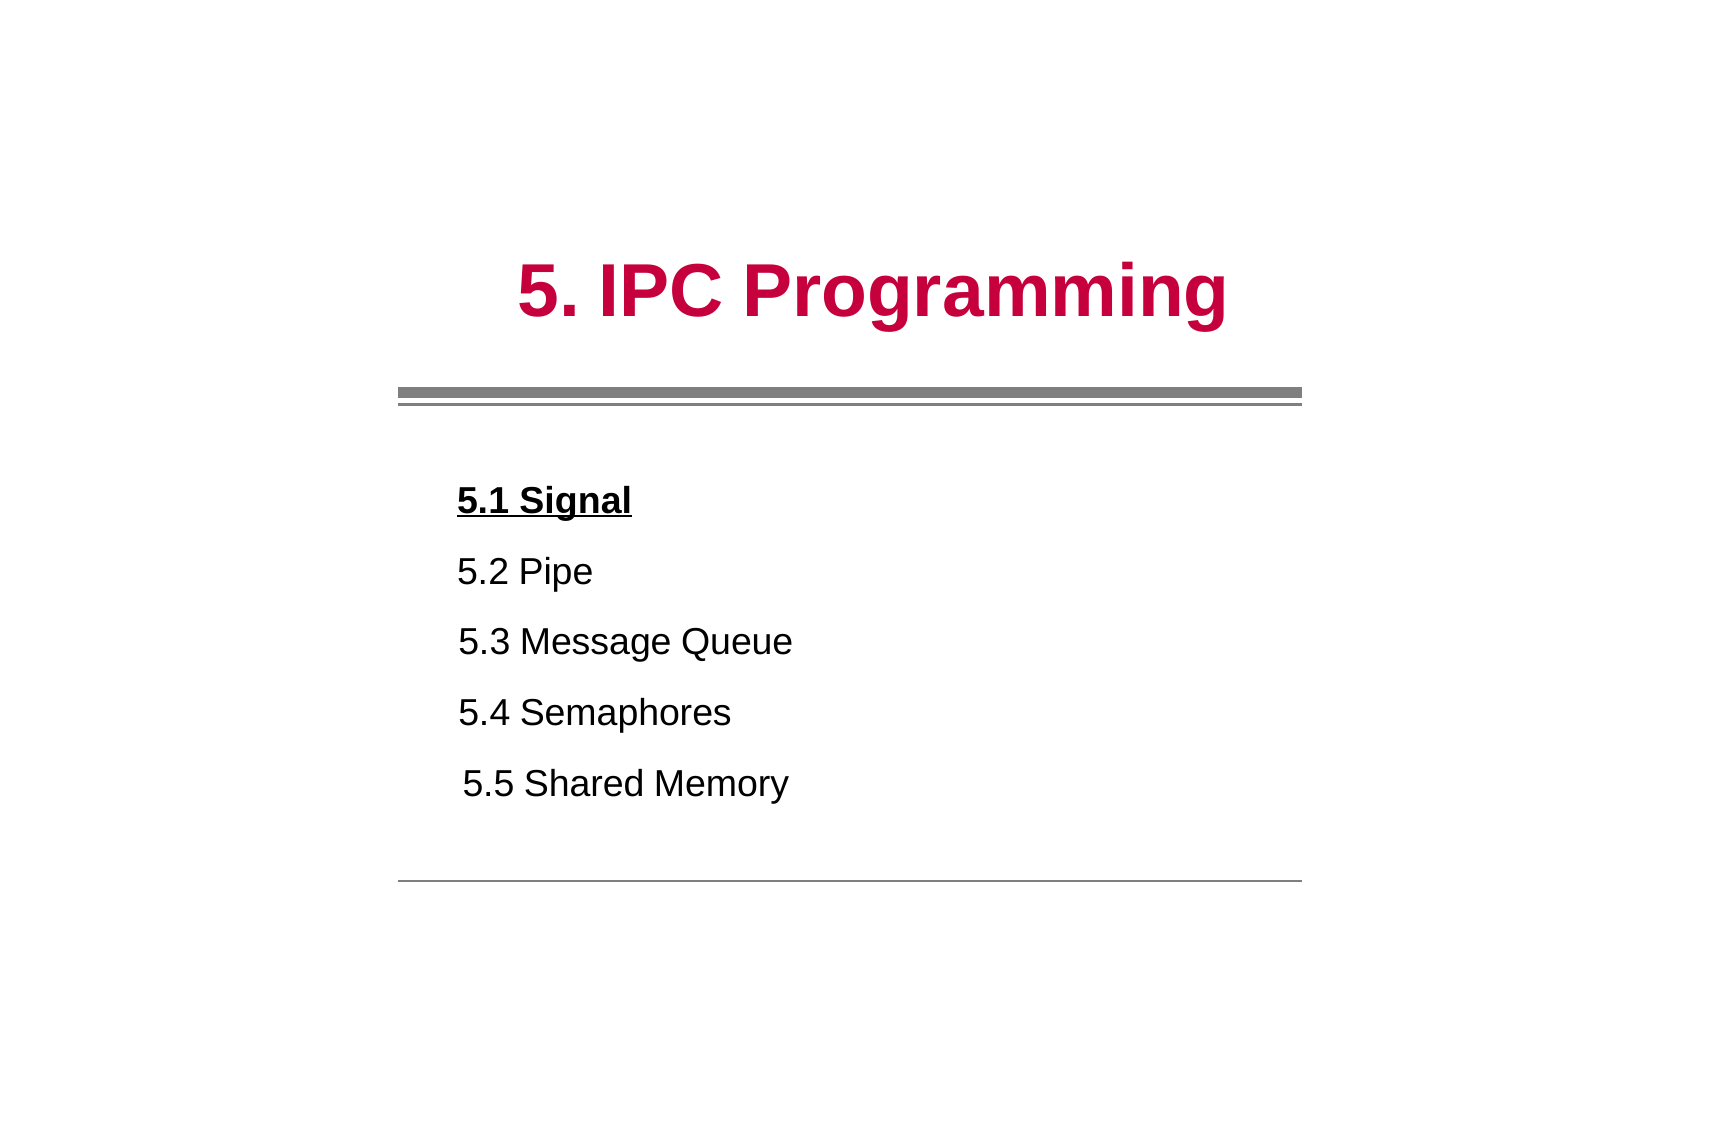

5. IPC Programming

5.1 Signal

5.2 Pipe
5.3 Message Queue

5.4 Semaphores
5.5 Shared Memory